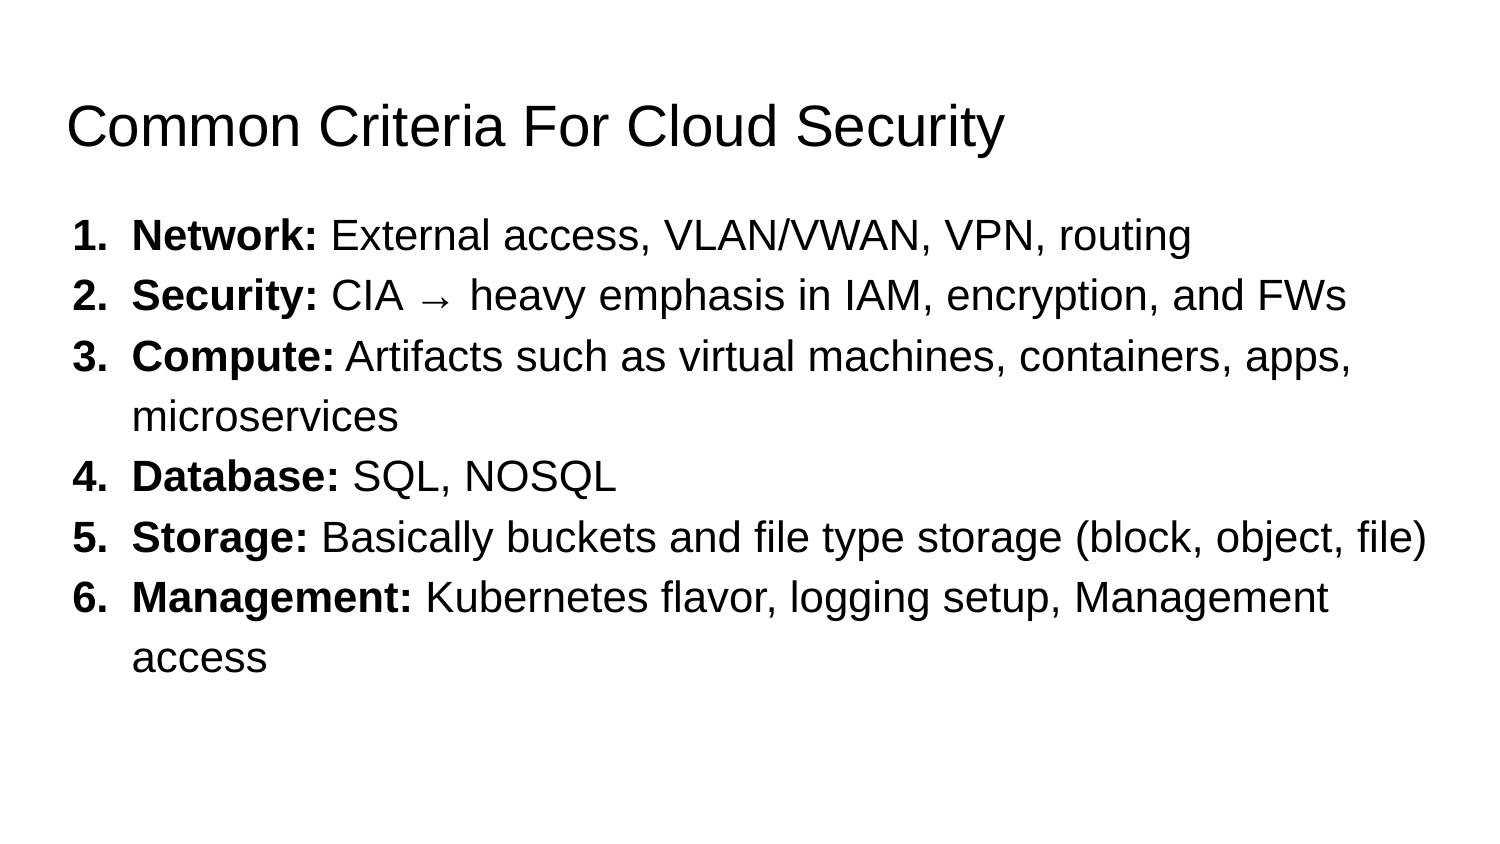

# Common Criteria For Cloud Security
Network: External access, VLAN/VWAN, VPN, routing
Security: CIA → heavy emphasis in IAM, encryption, and FWs
Compute: Artifacts such as virtual machines, containers, apps, microservices
Database: SQL, NOSQL
Storage: Basically buckets and file type storage (block, object, file)
Management: Kubernetes flavor, logging setup, Management access